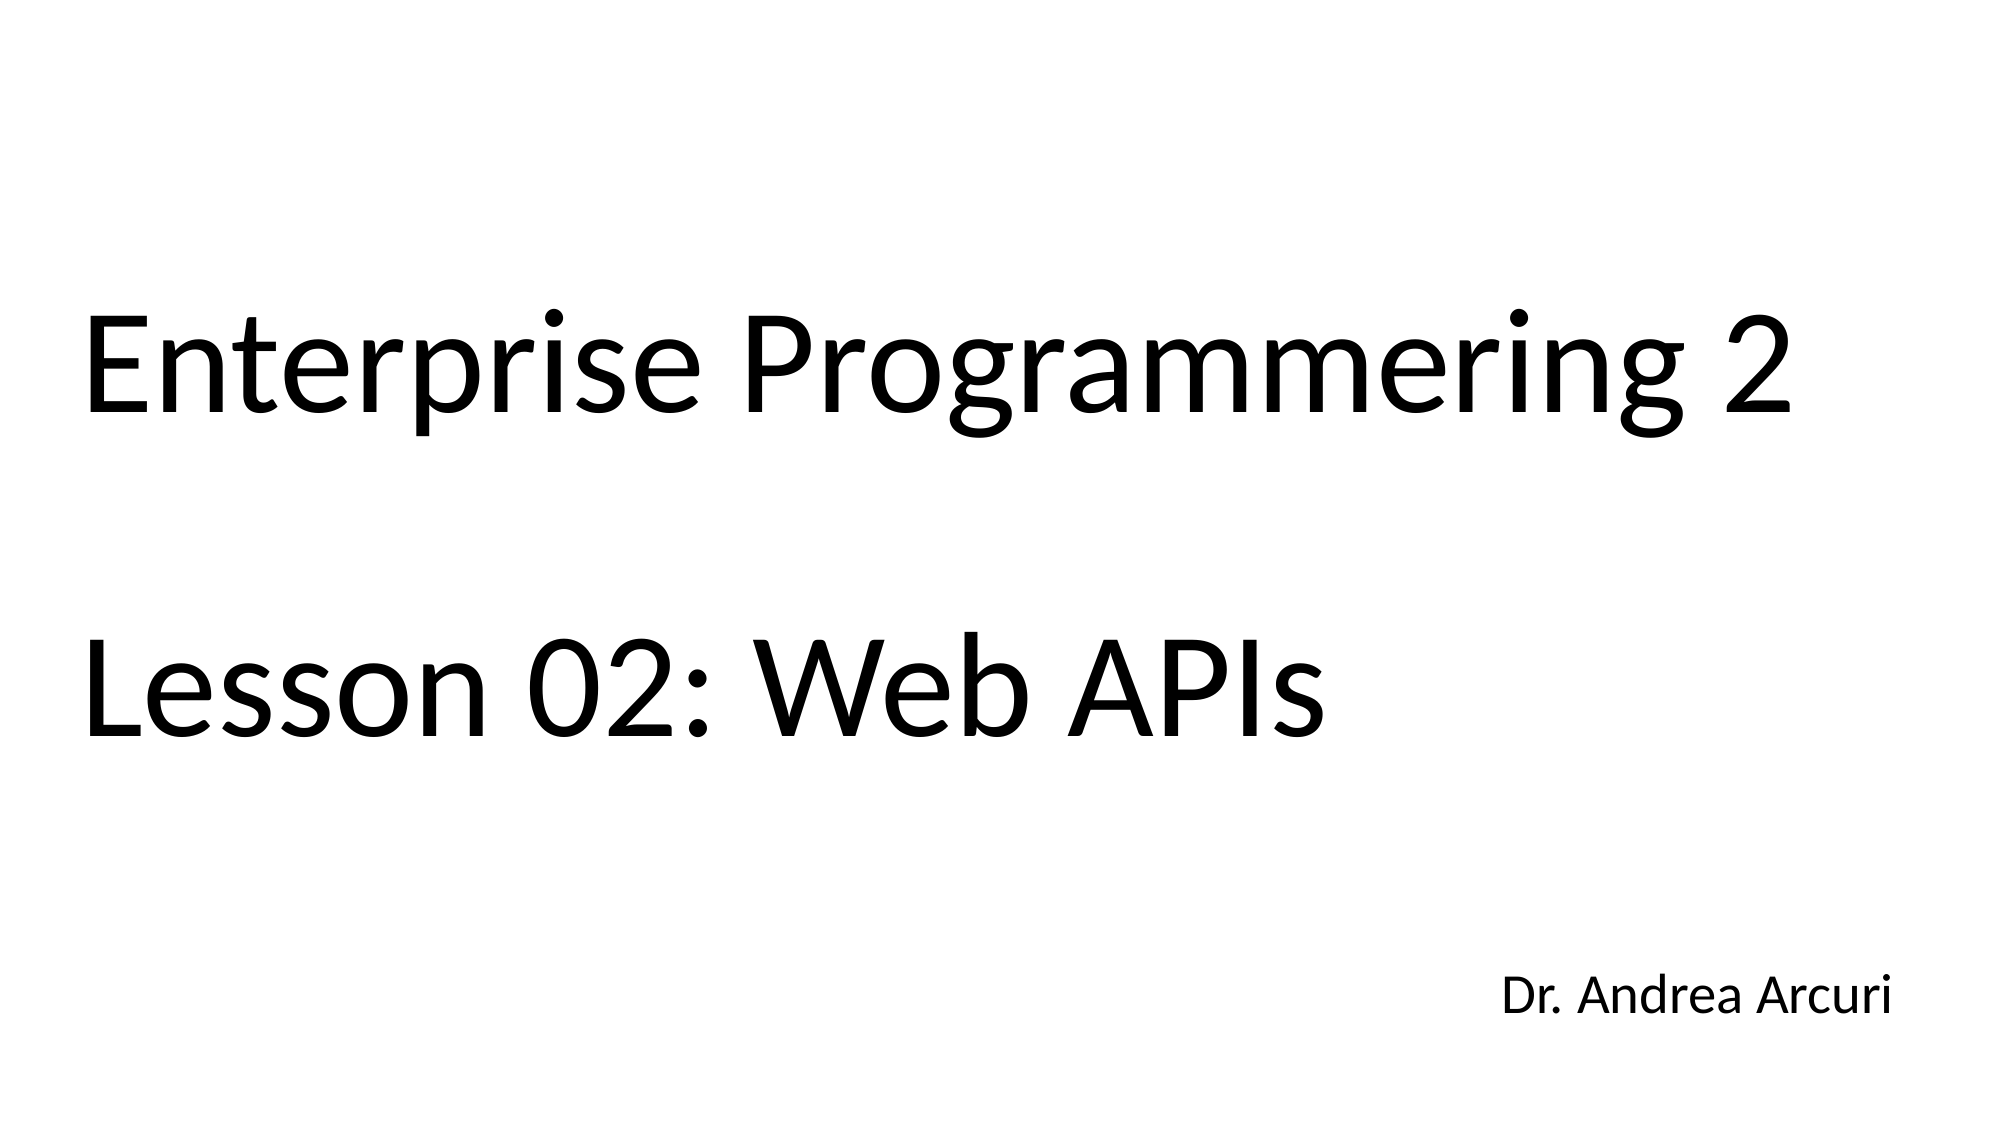

# Enterprise Programmering 2 Lesson 02: Web APIs
Dr. Andrea Arcuri